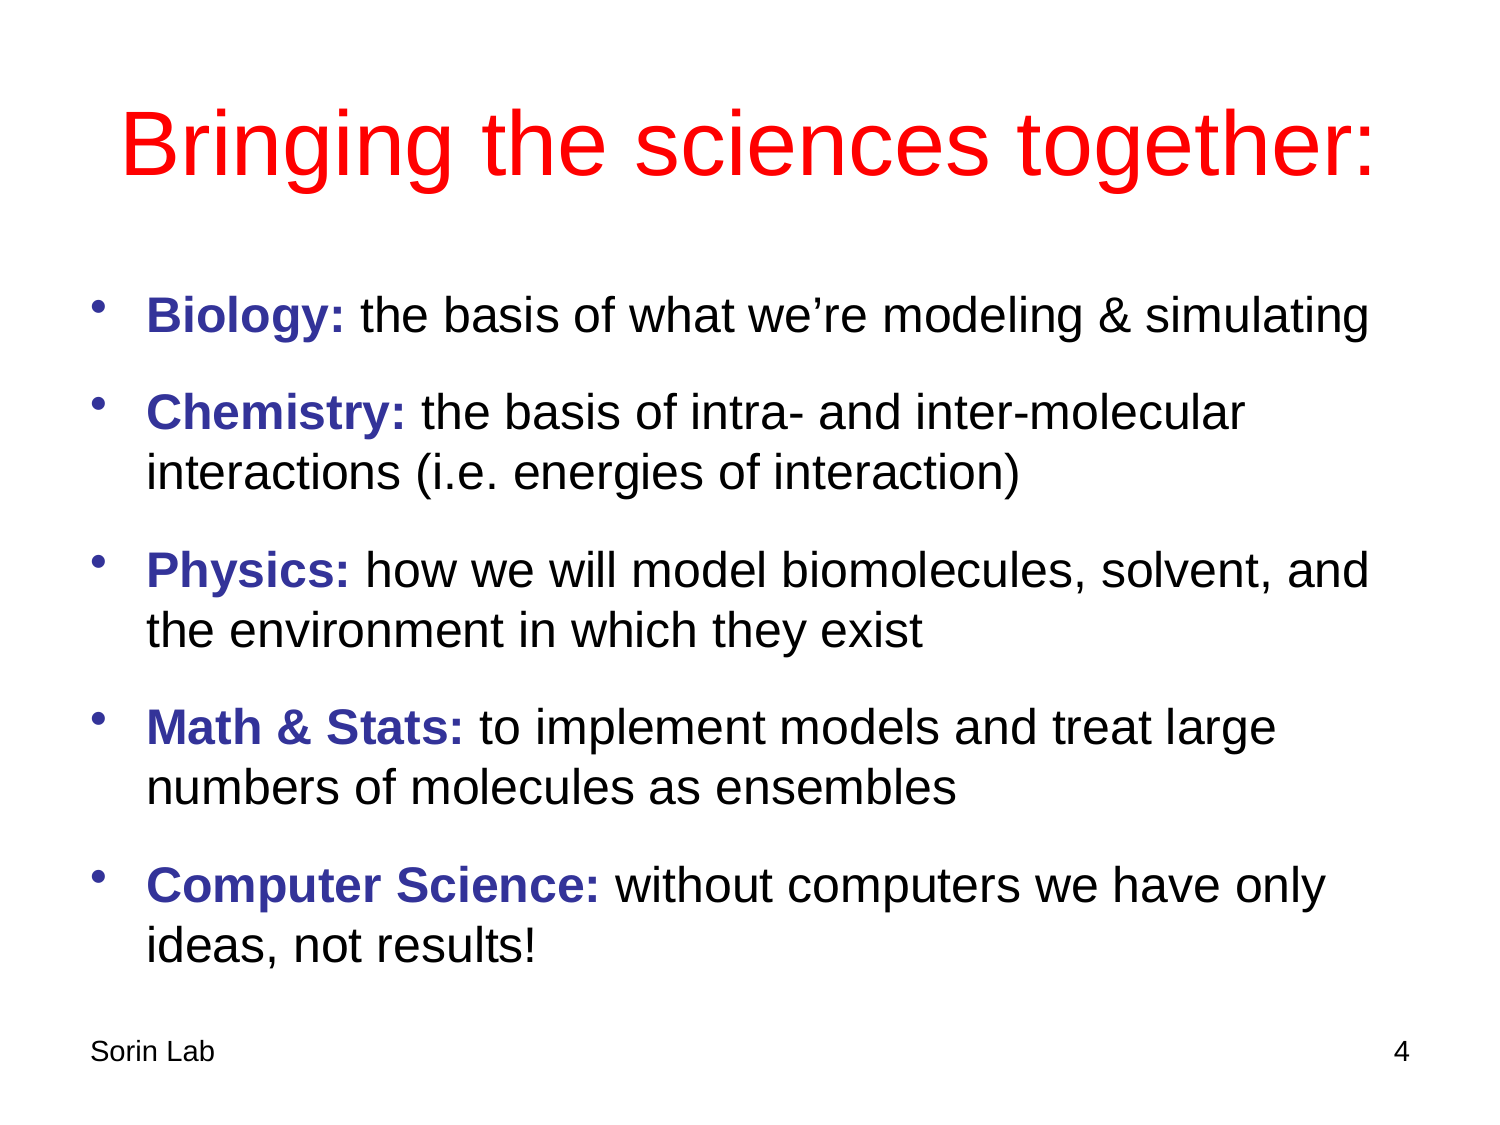

# Bringing the sciences together:
Biology: the basis of what we’re modeling & simulating
Chemistry: the basis of intra- and inter-molecular interactions (i.e. energies of interaction)
Physics: how we will model biomolecules, solvent, and the environment in which they exist
Math & Stats: to implement models and treat large numbers of molecules as ensembles
Computer Science: without computers we have only ideas, not results!
Sorin Lab
4